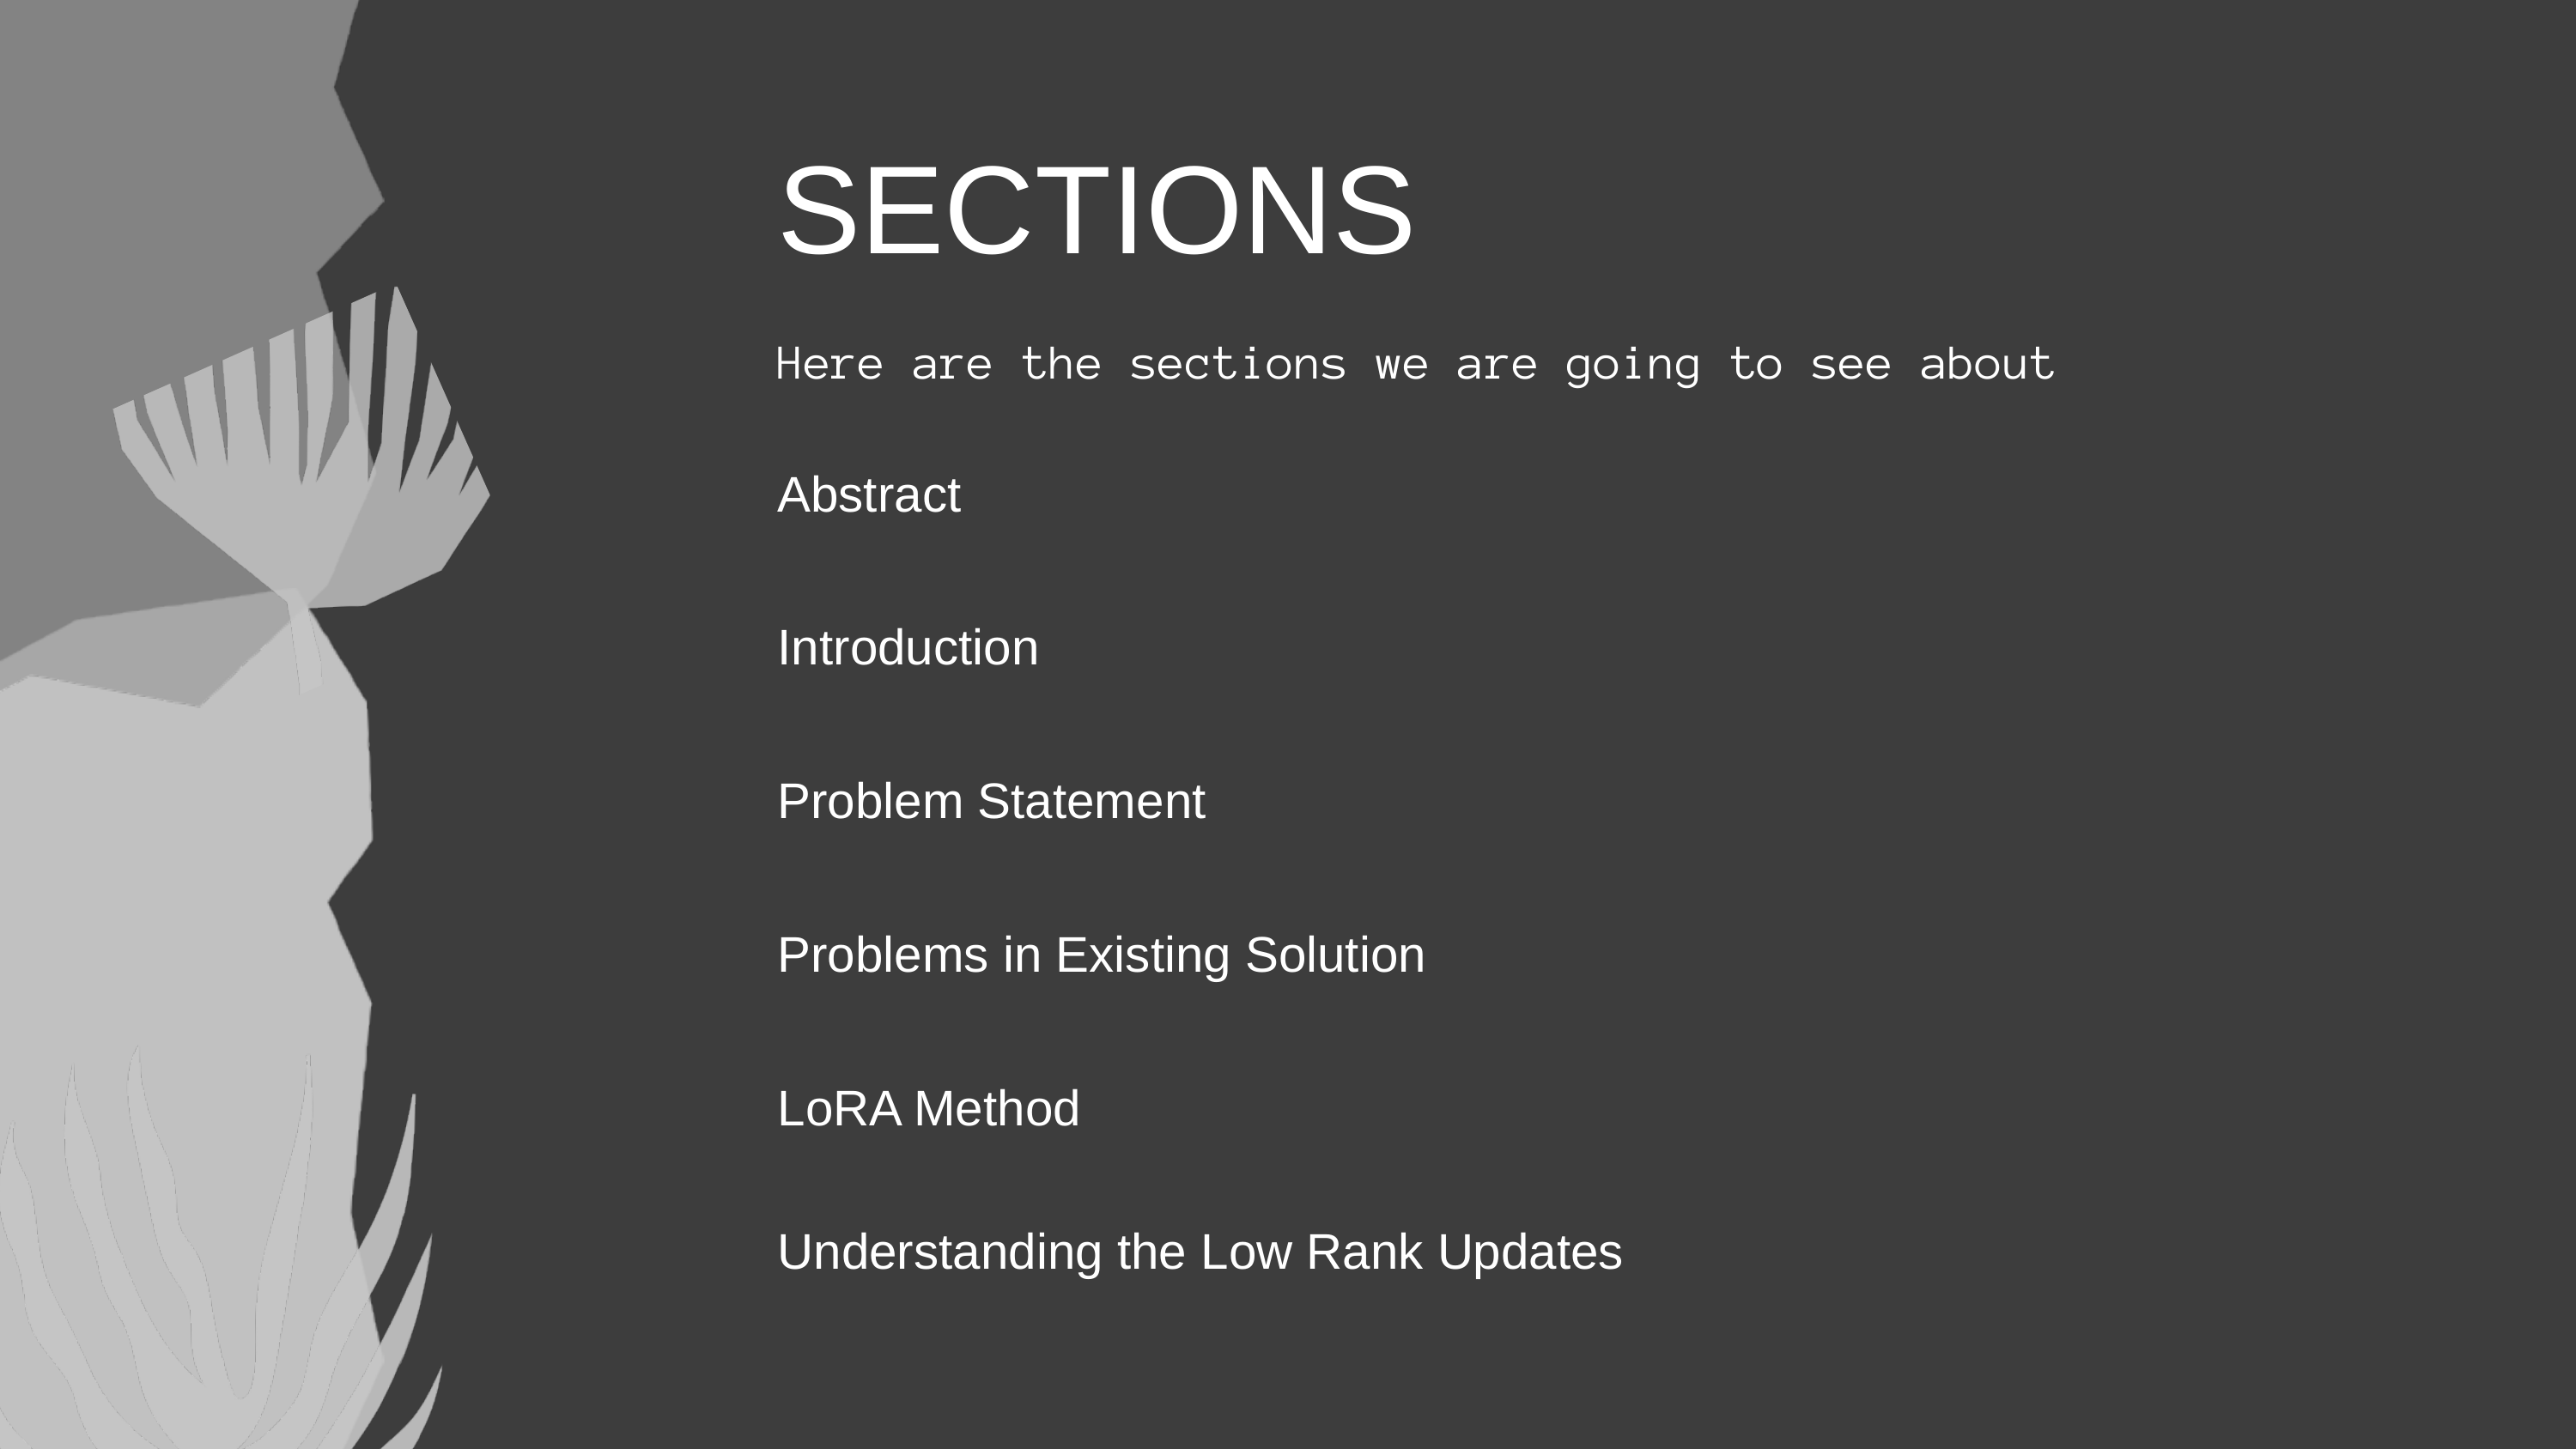

SECTIONS
Here are the sections we are going to see about

Abstract
Introduction
Problem Statement
Problems in Existing Solution
LoRA Method
Understanding the Low Rank Updates